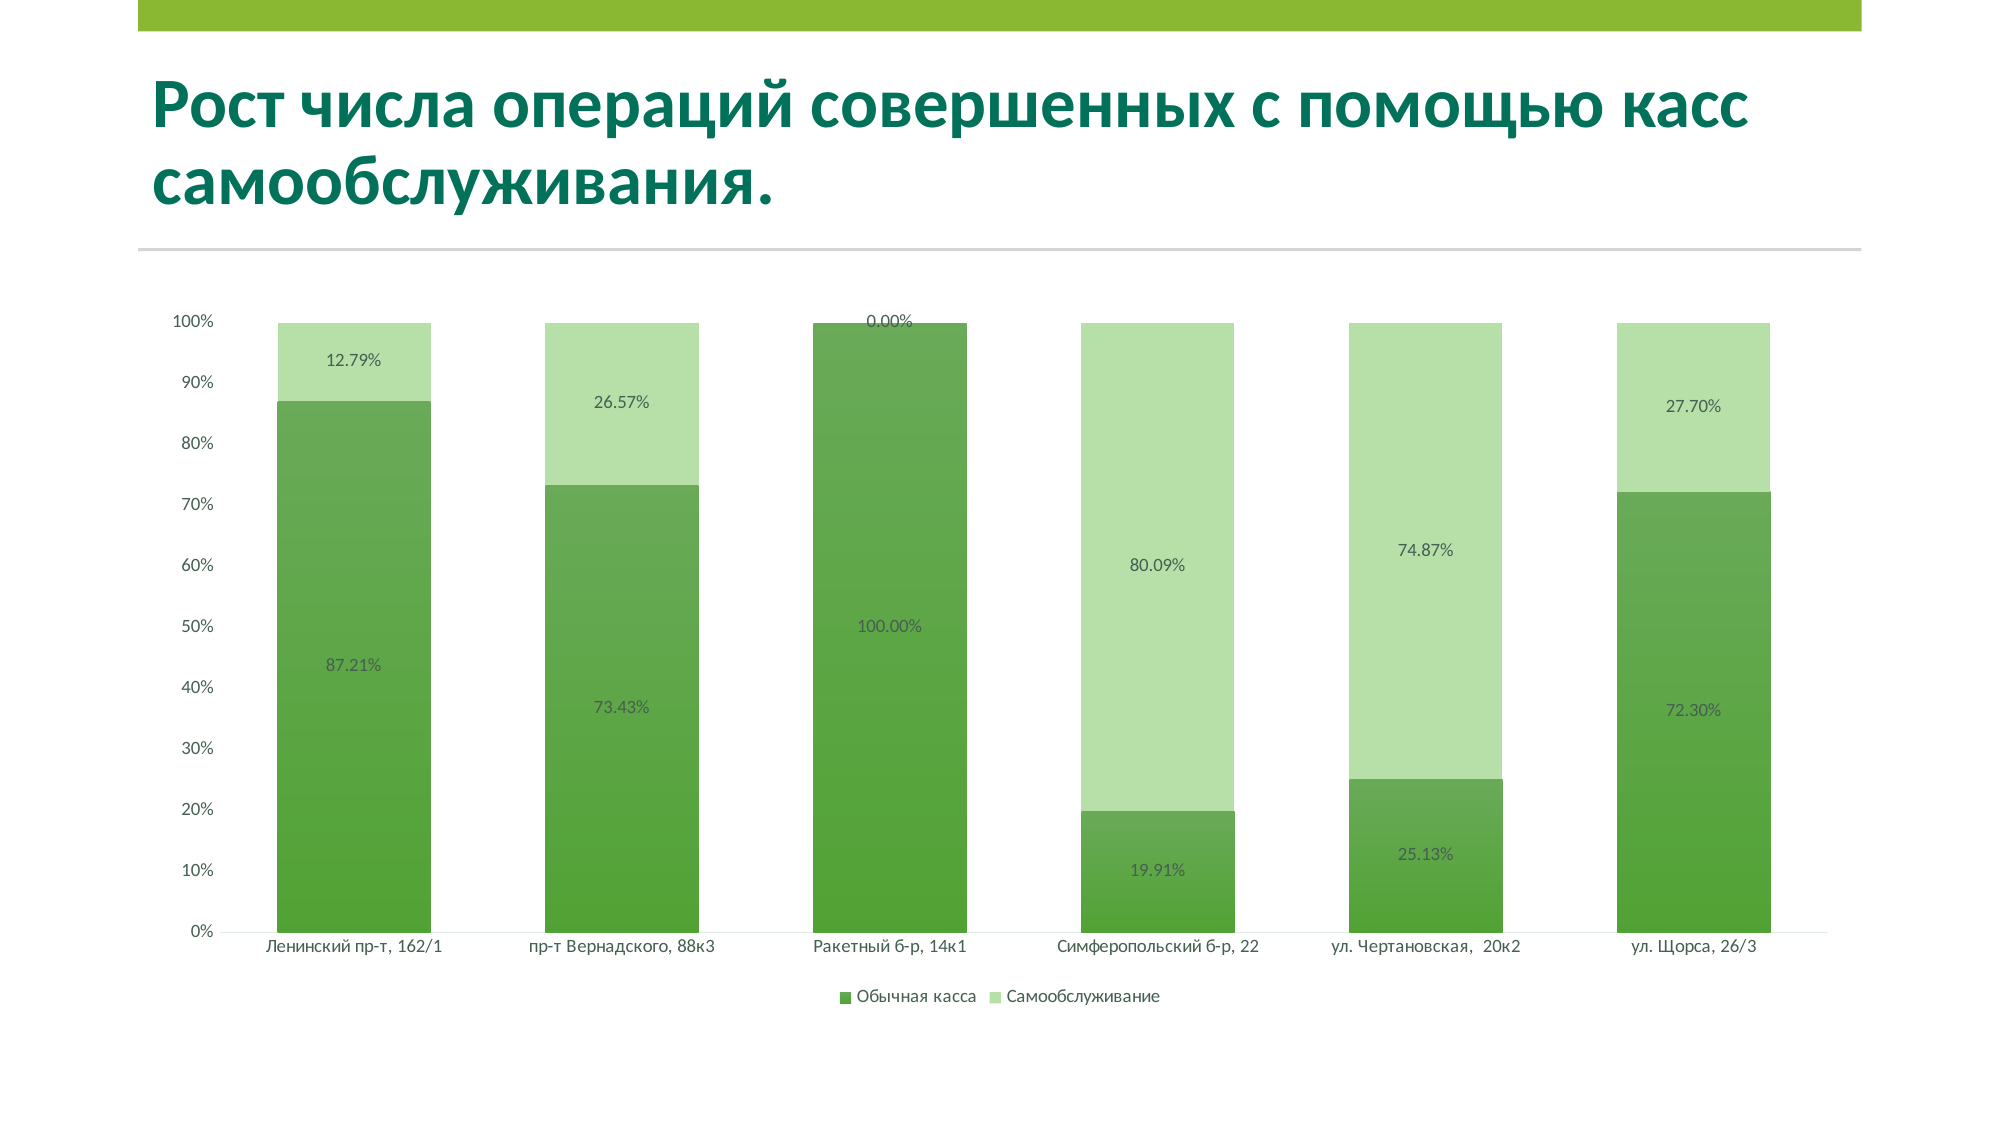

# Рост числа операций совершенных с помощью касс самообслуживания.

### Chart

| Category | Обычная касса | Самообслуживание |
|---|---|---|
| Ленинский пр-т, 162/1 | 0.8720833717605828 | 0.12791662823941713 |
| пр-т Вернадского, 88к3 | 0.7343490722582592 | 0.2656509277417408 |
| Ракетный б-р, 14к1 | 1.0 | 0.0 |
| Симферопольский б-р, 22 | 0.19912472647702406 | 0.8008752735229759 |
| ул. Чертановская,  20к2 | 0.25125125125125125 | 0.7487487487487487 |
| ул. Щорса, 26/3 | 0.7230483271375465 | 0.27695167286245354 |